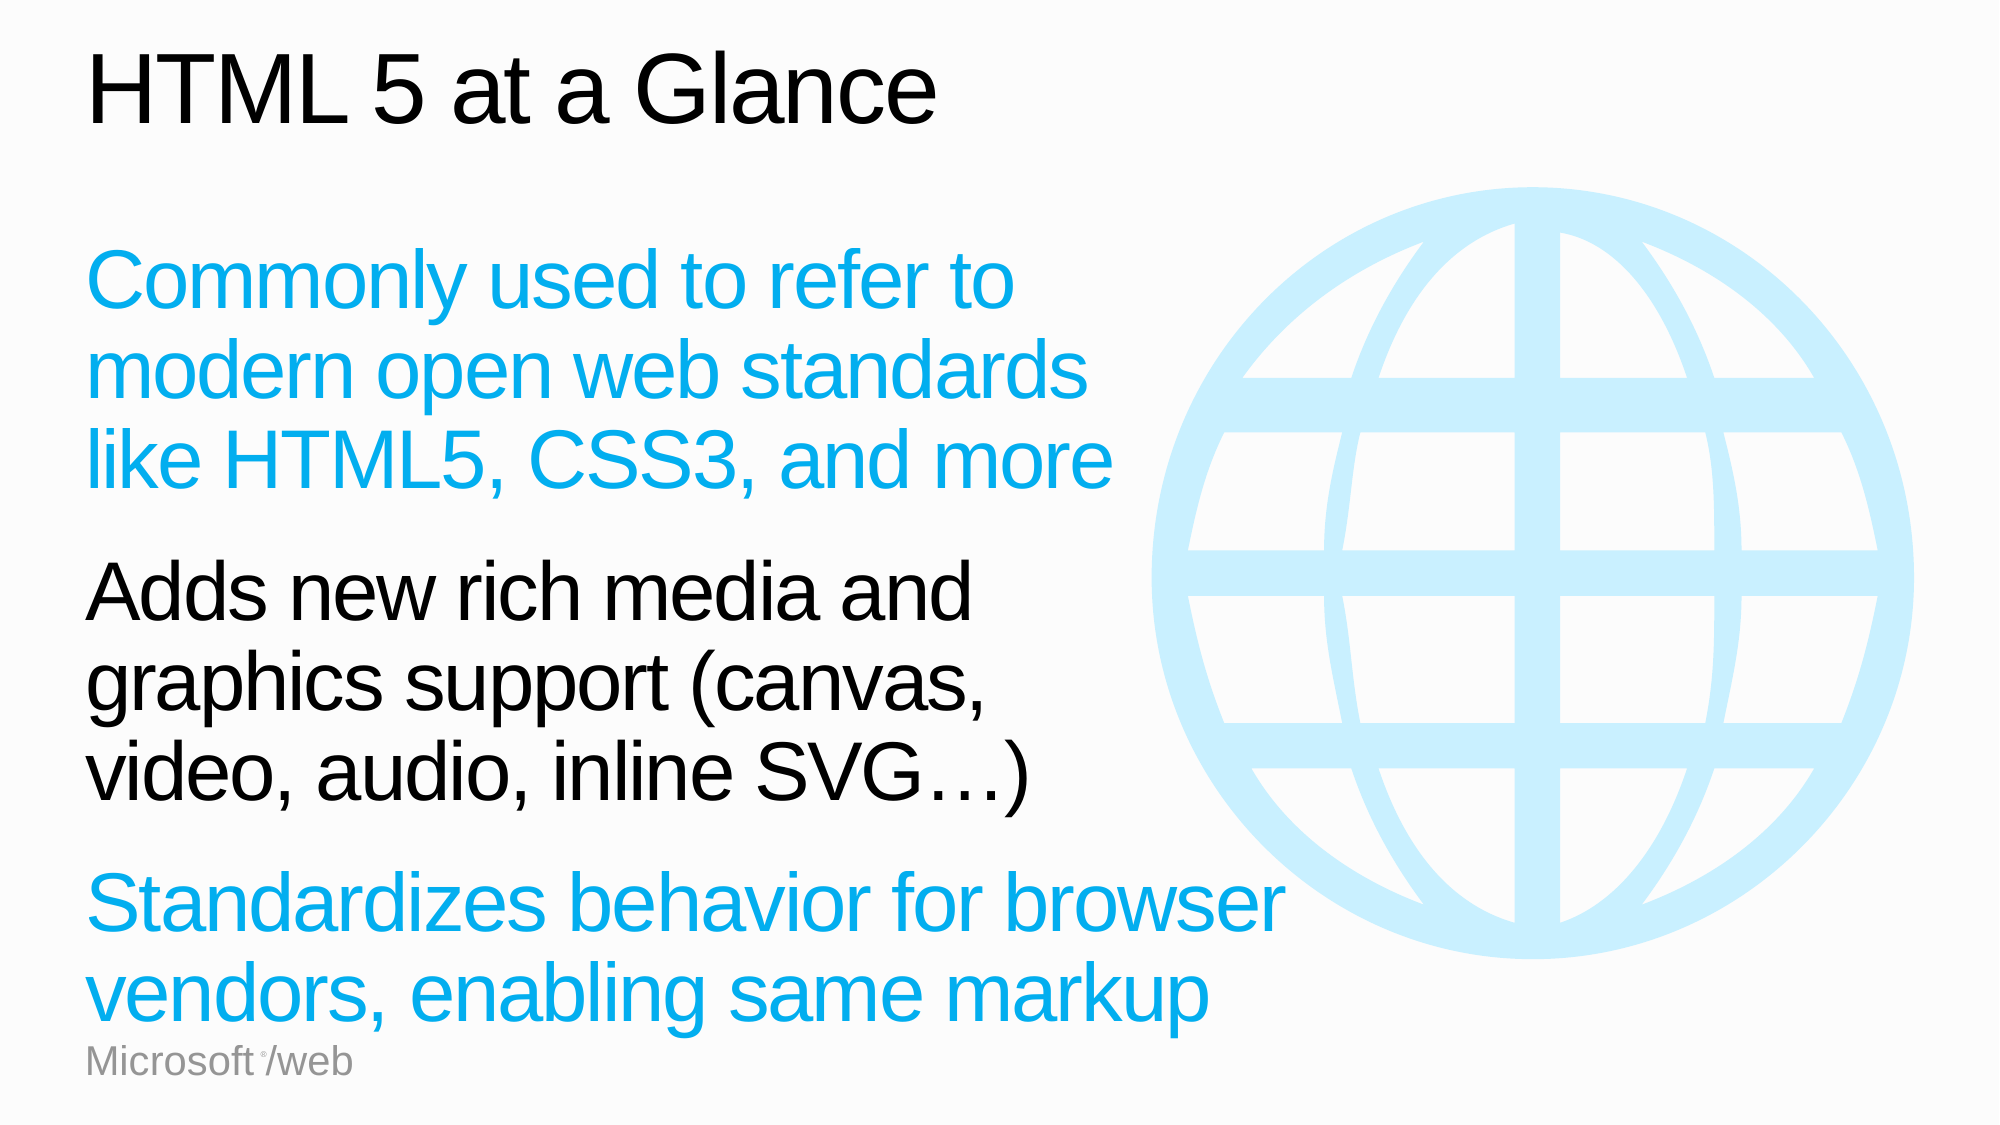

# HTML 5 at a Glance

Commonly used to refer to
modern open web standards
like HTML5, CSS3, and more
Adds new rich media and
graphics support (canvas,
video, audio, inline SVG…)
Standardizes behavior for browser
vendors, enabling same markup